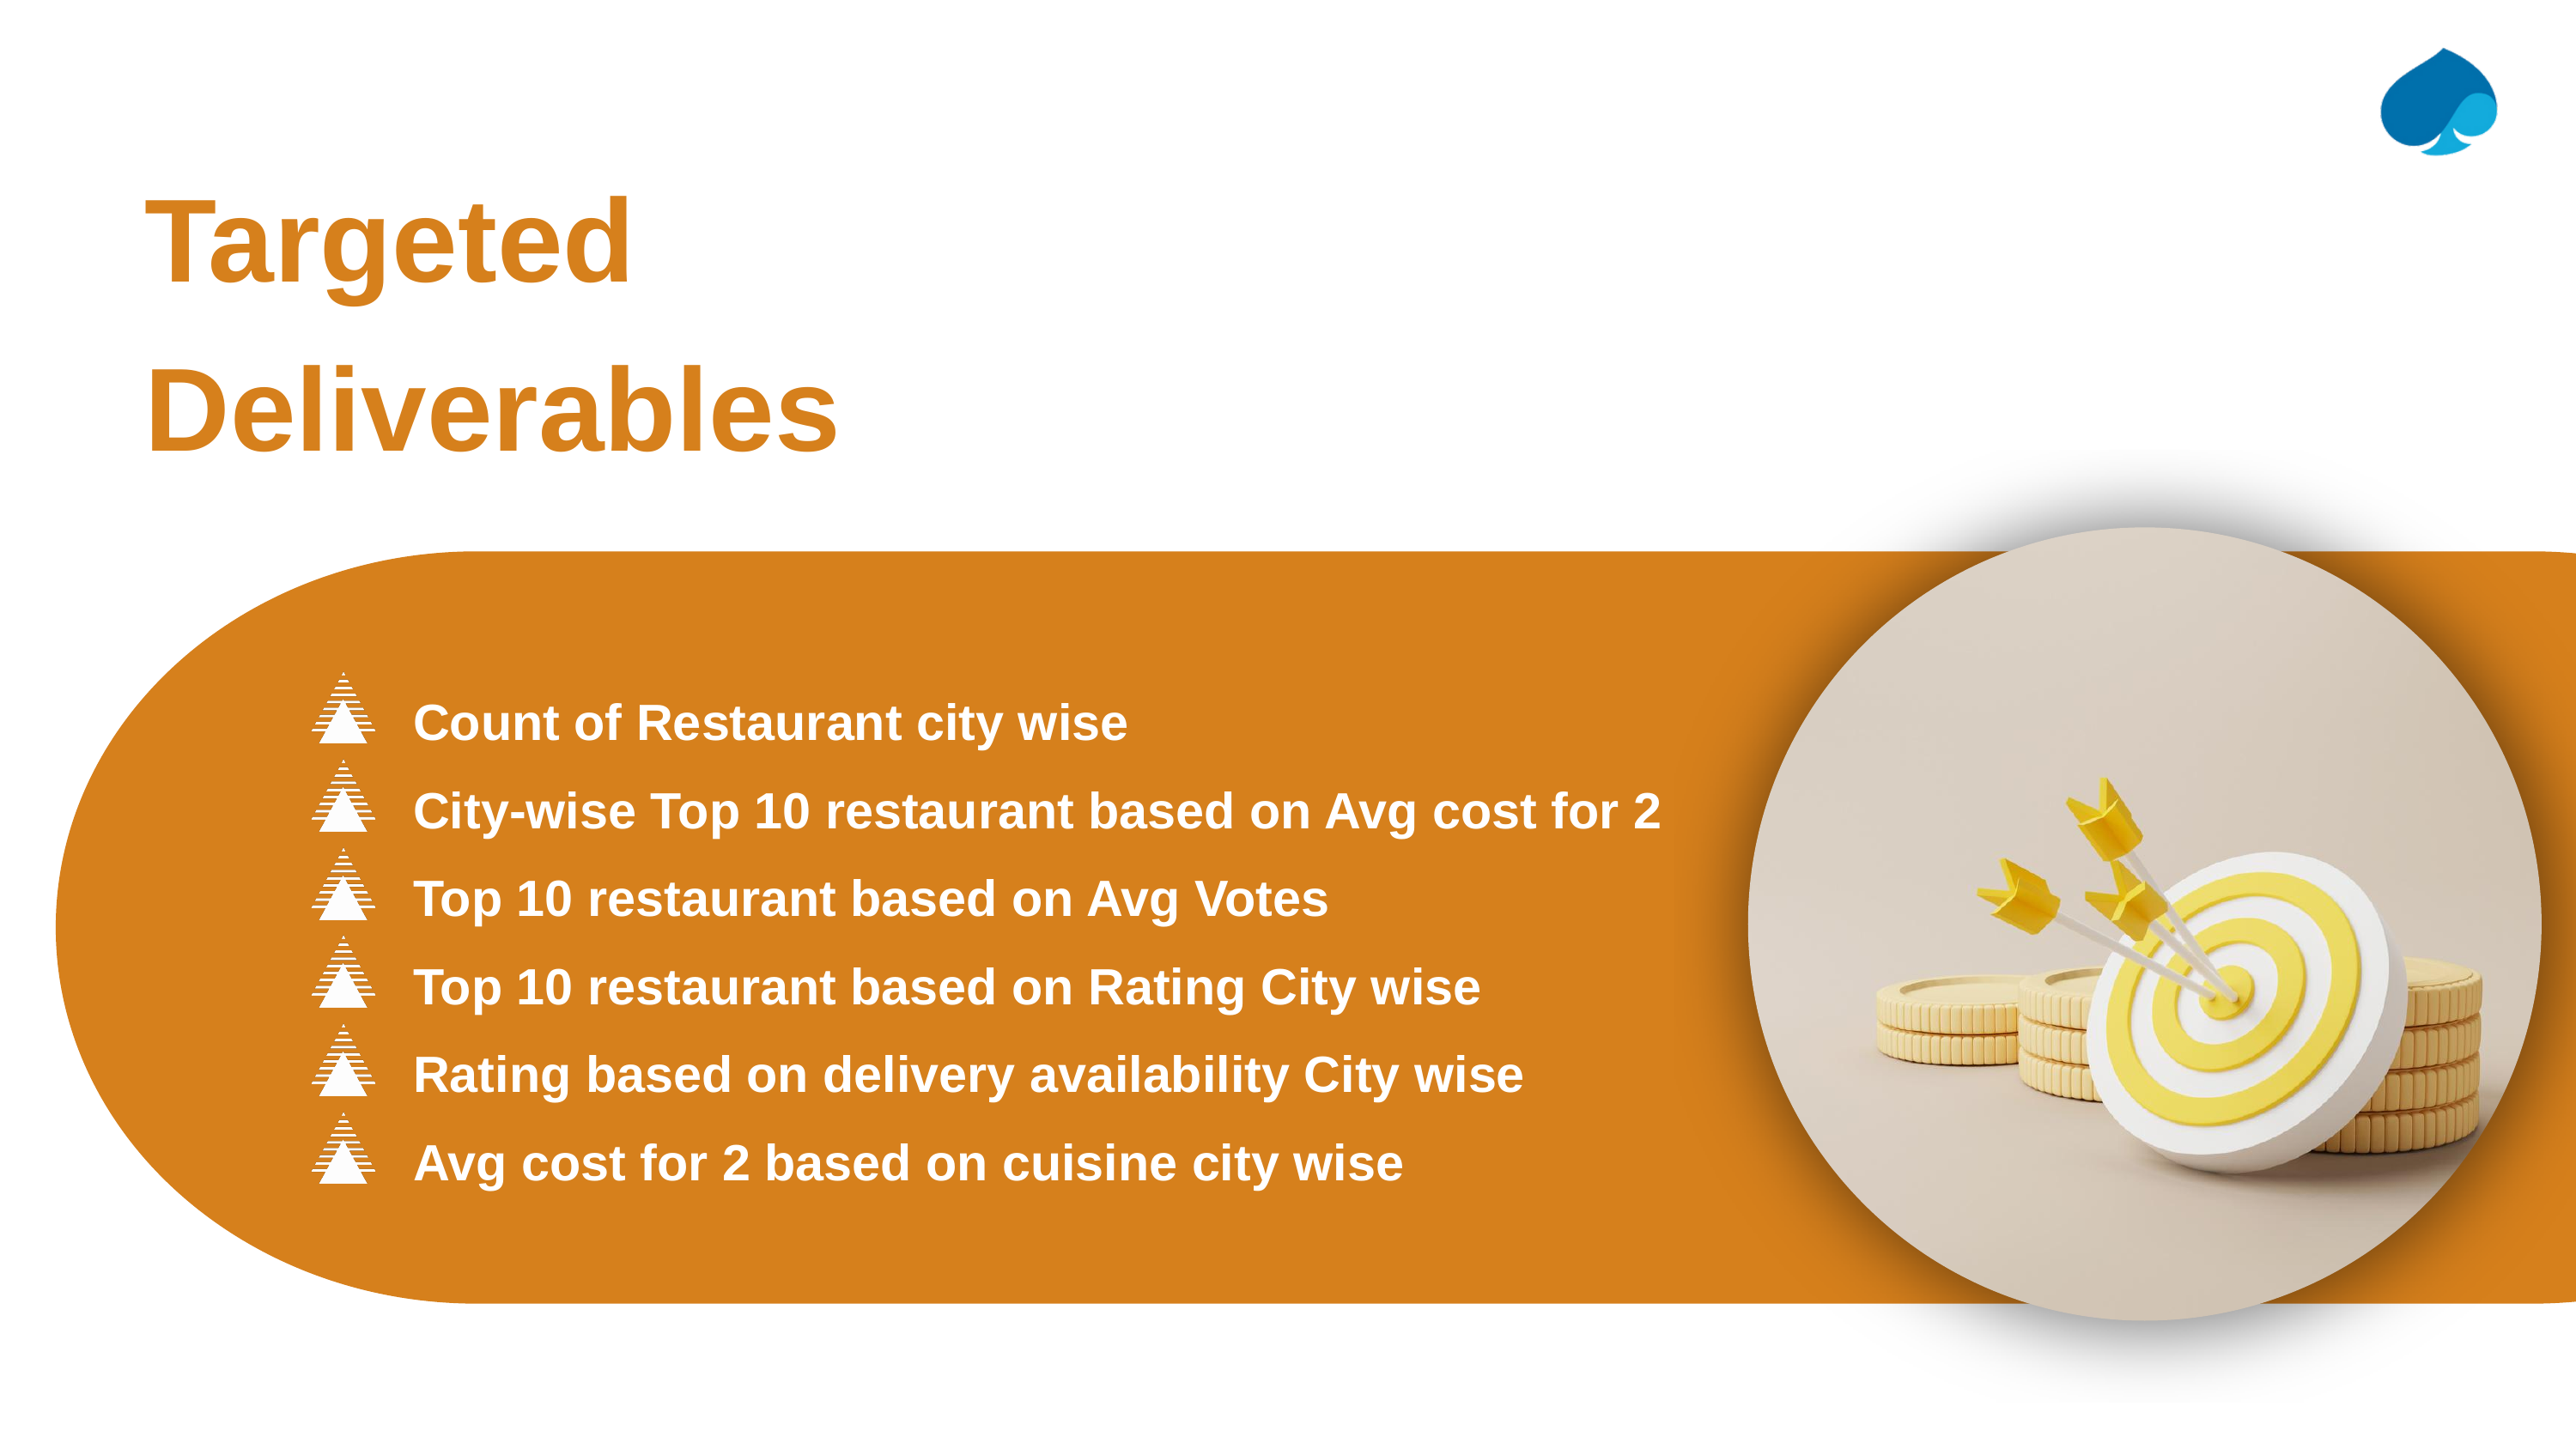

Targeted Deliverables

Count of Restaurant city wise

City-wise Top 10 restaurant based on Avg cost for 2

Top 10 restaurant based on Avg Votes

Top 10 restaurant based on Rating City wise

Rating based on delivery availability City wise

Avg cost for 2 based on cuisine city wise